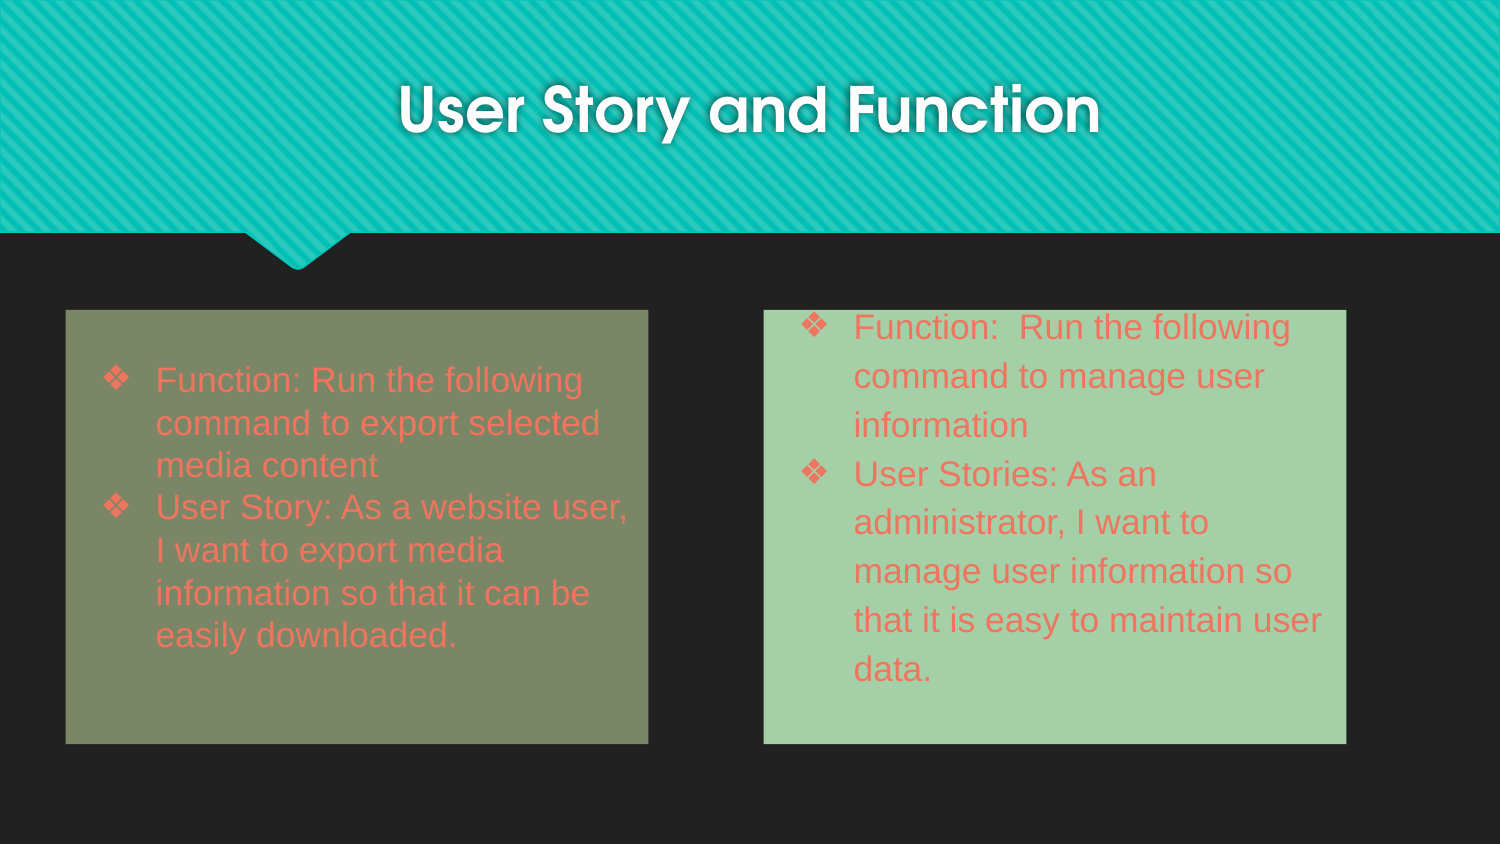

# User Story and Function
Function: Run the following command to export selected media content
User Story: As a website user, I want to export media information so that it can be easily downloaded.

Function:  Run the following command to manage user information
User Stories: As an administrator, I want to manage user information so that it is easy to maintain user data.